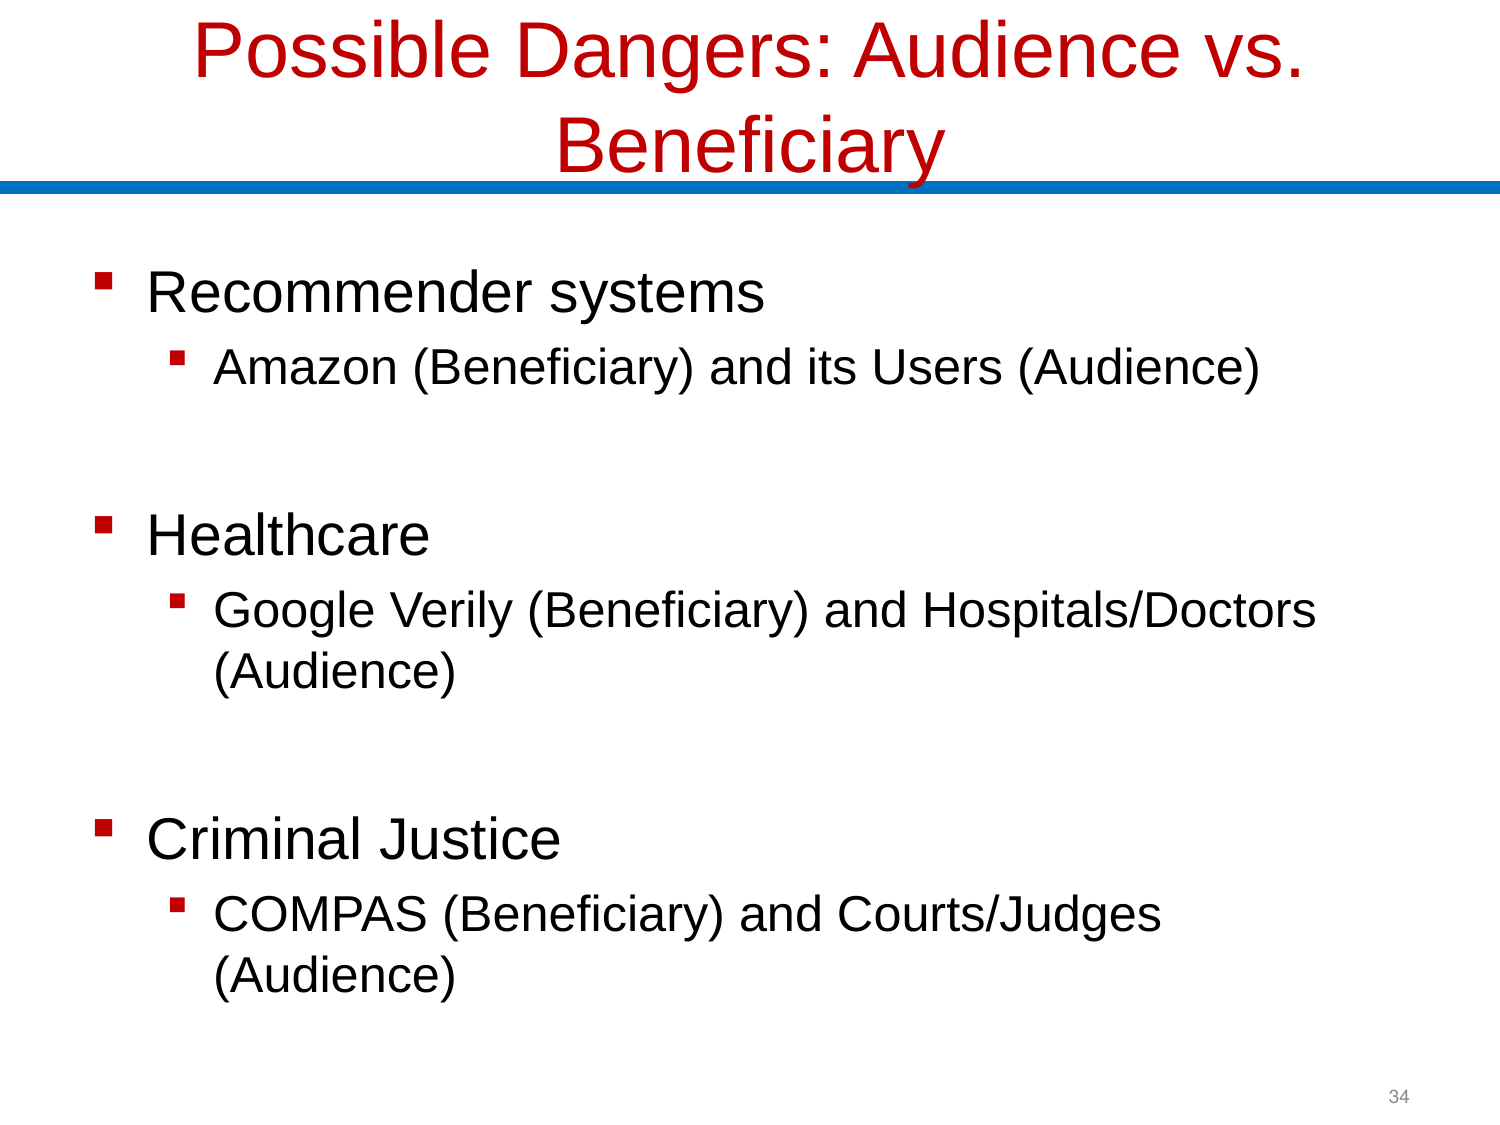

# Possible Dangers: Audience vs. Beneficiary
Recommender systems
Amazon (Beneficiary) and its Users (Audience)

Healthcare
Google Verily (Beneficiary) and Hospitals/Doctors (Audience)

Criminal Justice
COMPAS (Beneficiary) and Courts/Judges (Audience)

34